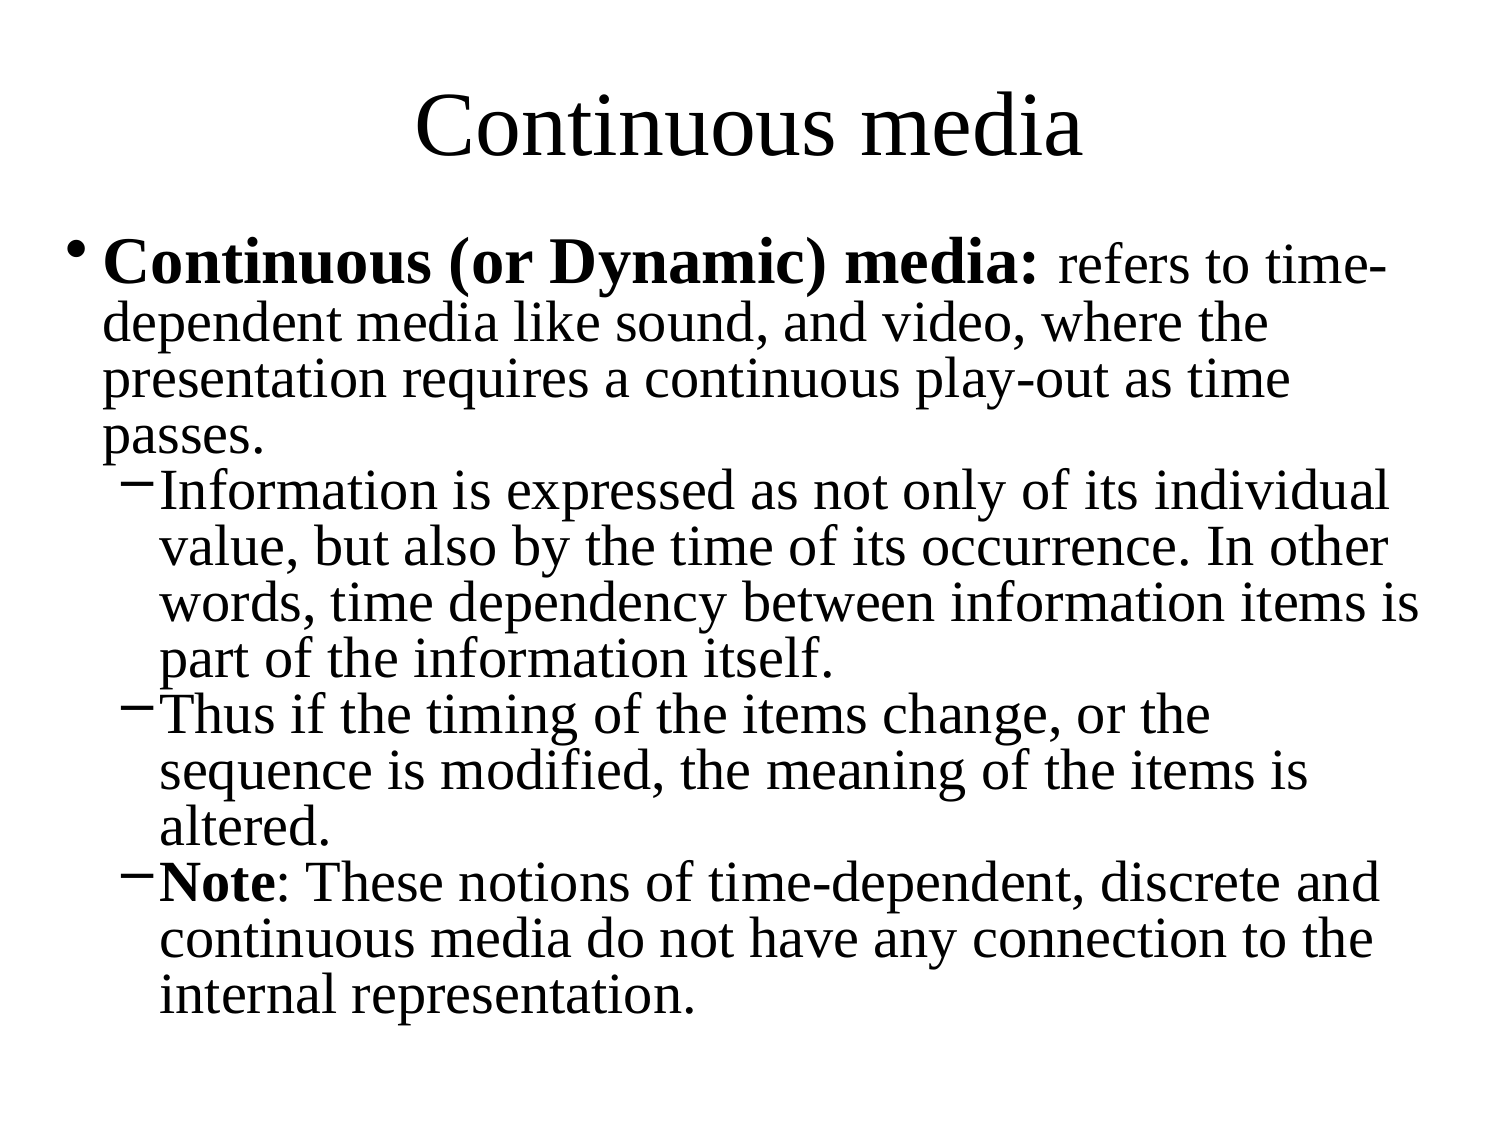

# Continuous media
Continuous (or Dynamic) media: refers to time-dependent media like sound, and video, where the presentation requires a continuous play-out as time passes.
Information is expressed as not only of its individual value, but also by the time of its occurrence. In other words, time dependency between information items is part of the information itself.
Thus if the timing of the items change, or the sequence is modified, the meaning of the items is altered.
Note: These notions of time-dependent, discrete and continuous media do not have any connection to the internal representation.
7